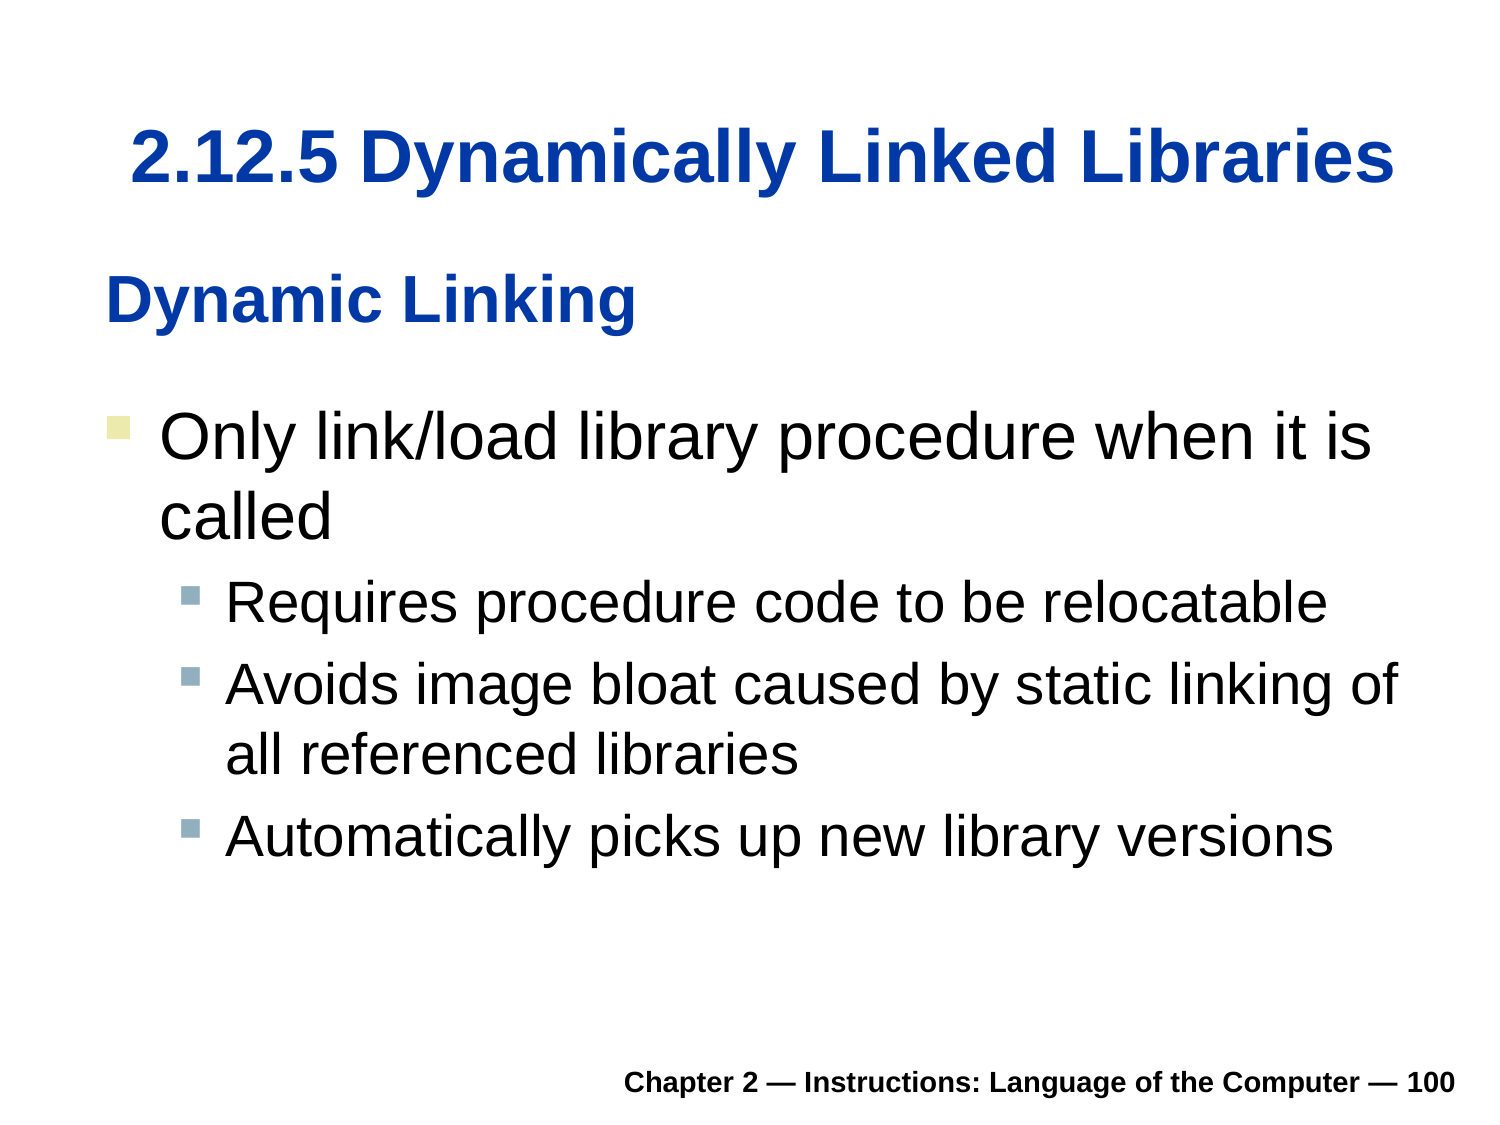

2.12.5 Dynamically Linked Libraries
# Dynamic Linking
Only link/load library procedure when it is called
Requires procedure code to be relocatable
Avoids image bloat caused by static linking of all referenced libraries
Automatically picks up new library versions
Chapter 2 — Instructions: Language of the Computer — 100